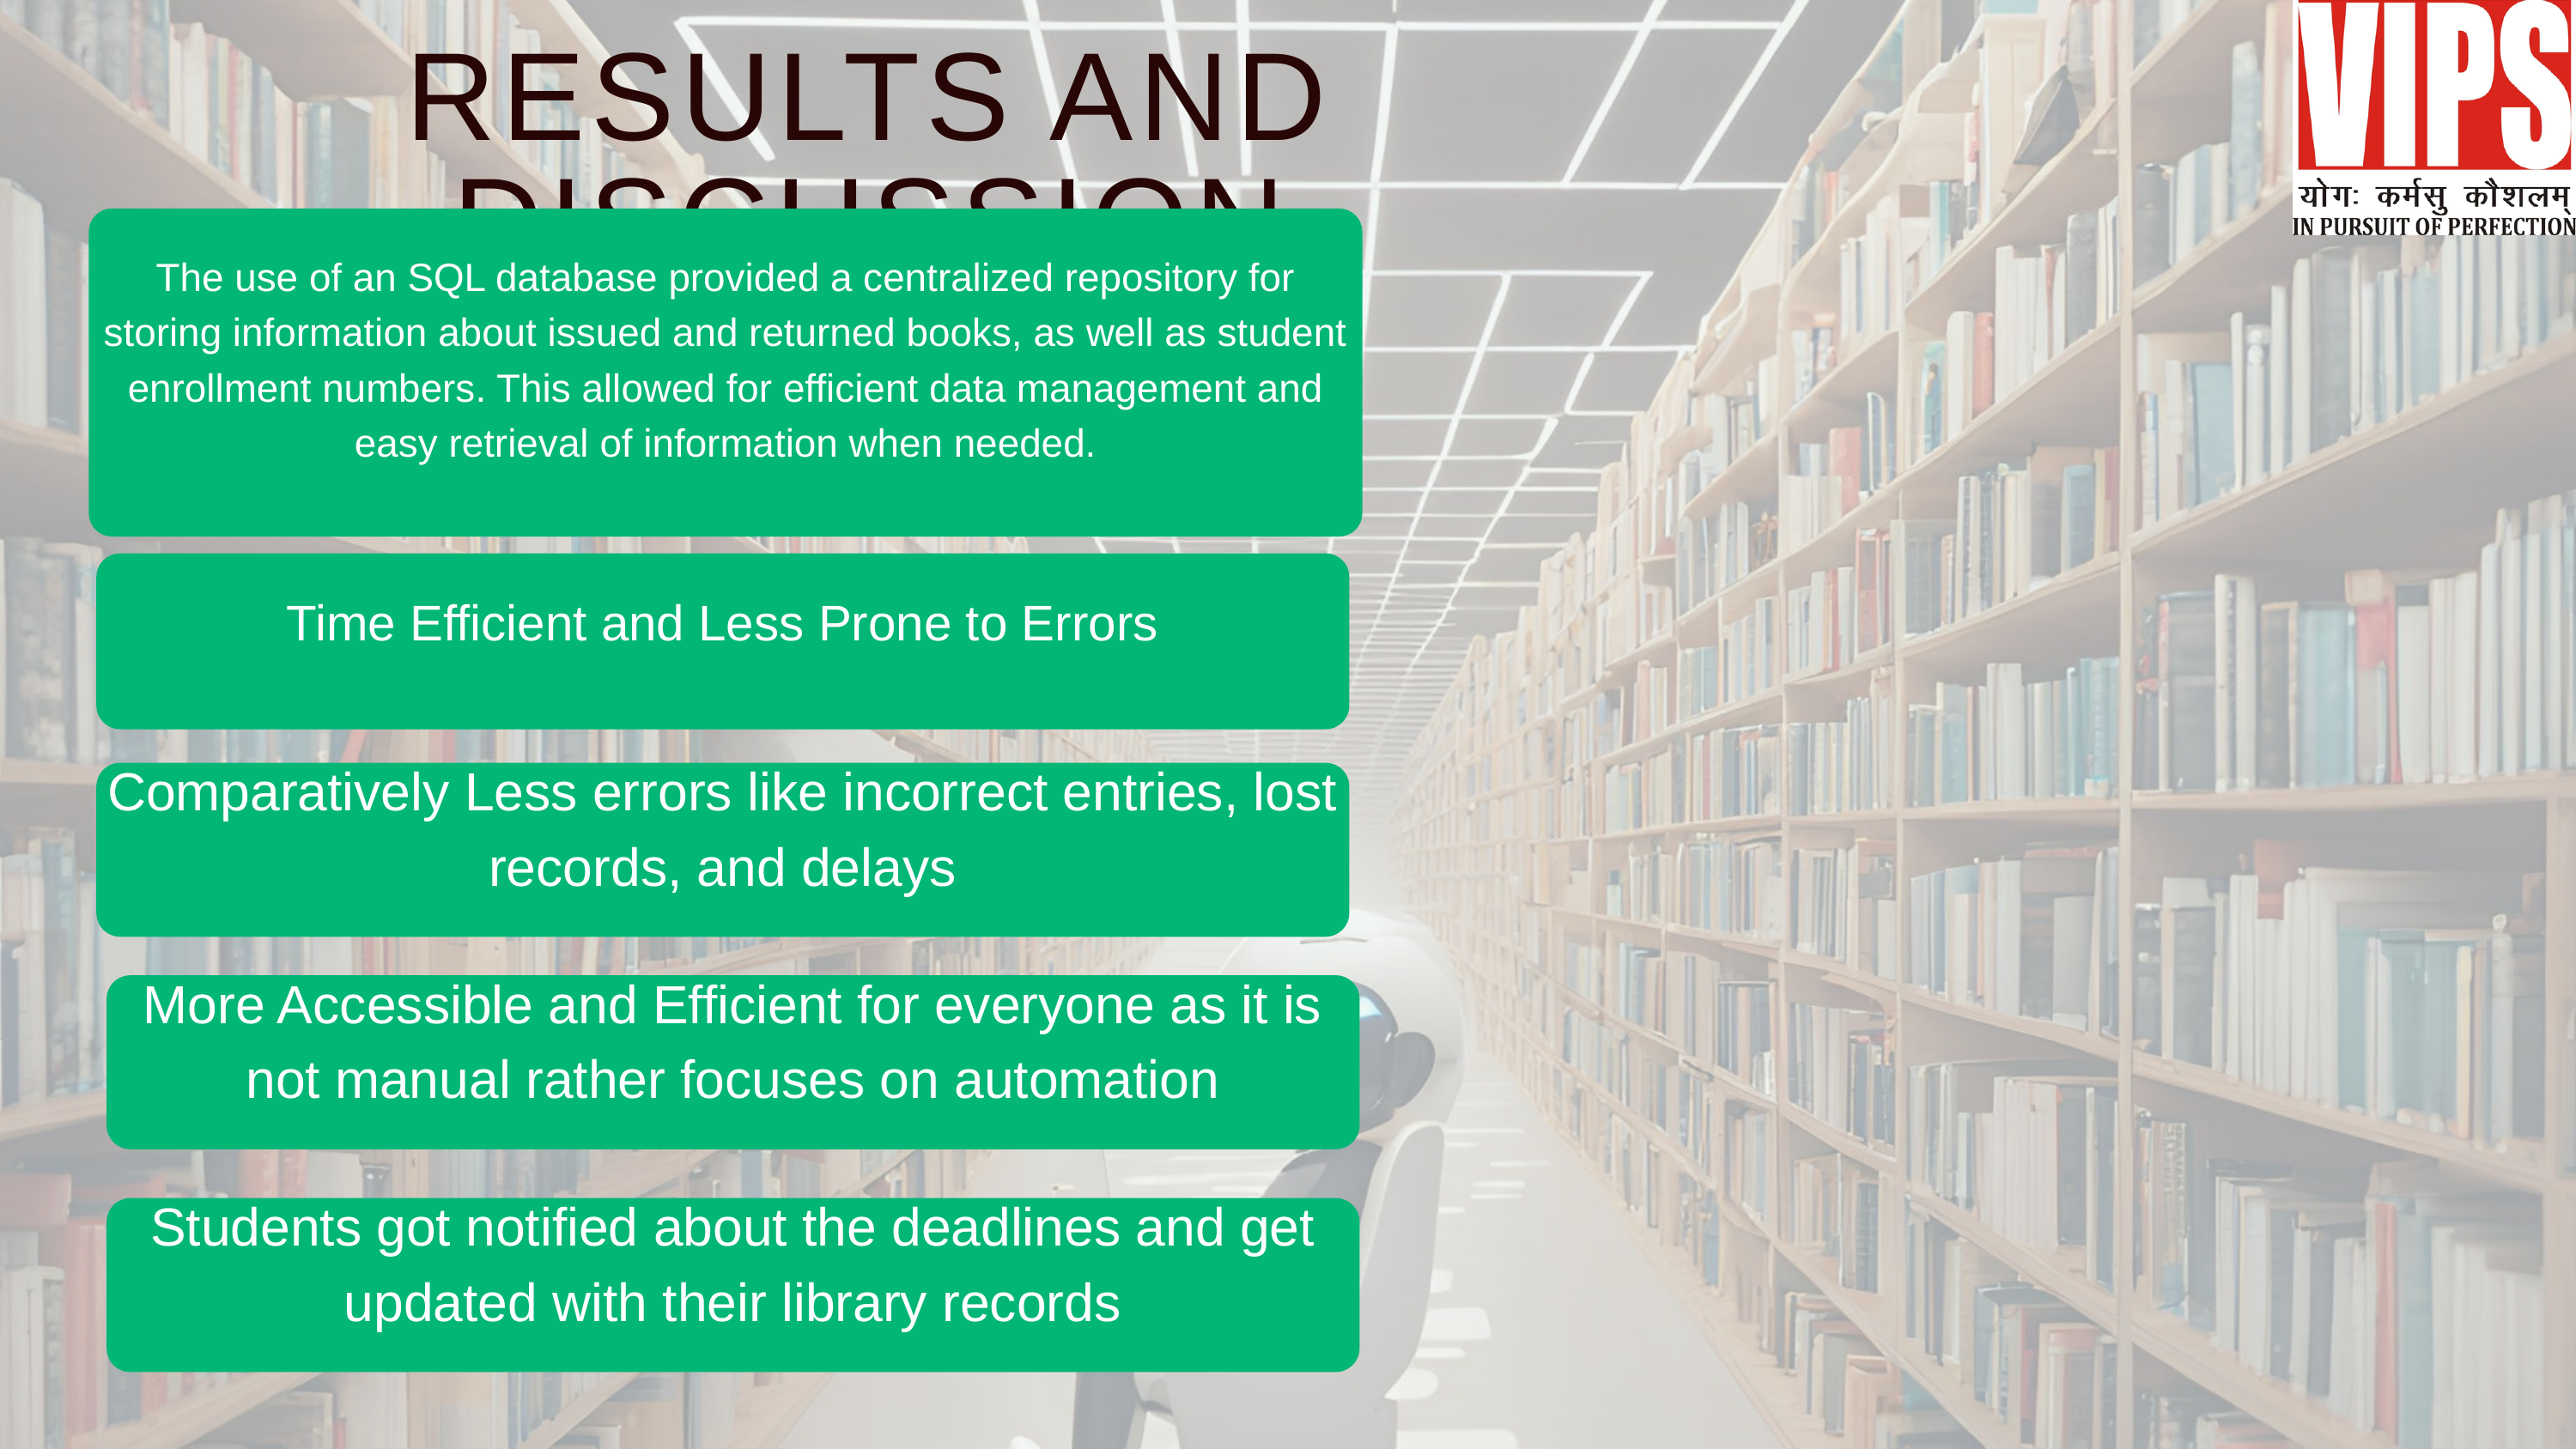

RESULTS AND DISCUSSION

The use of an SQL database provided a centralized repository for storing information about issued and returned books, as well as student enrollment numbers. This allowed for efficient data management and easy retrieval of information when needed.

Time Efficient and Less Prone to Errors

Comparatively Less errors like incorrect entries, lost records, and delays

More Accessible and Efficient for everyone as it is not manual rather focuses on automation

Students got notified about the deadlines and get updated with their library records